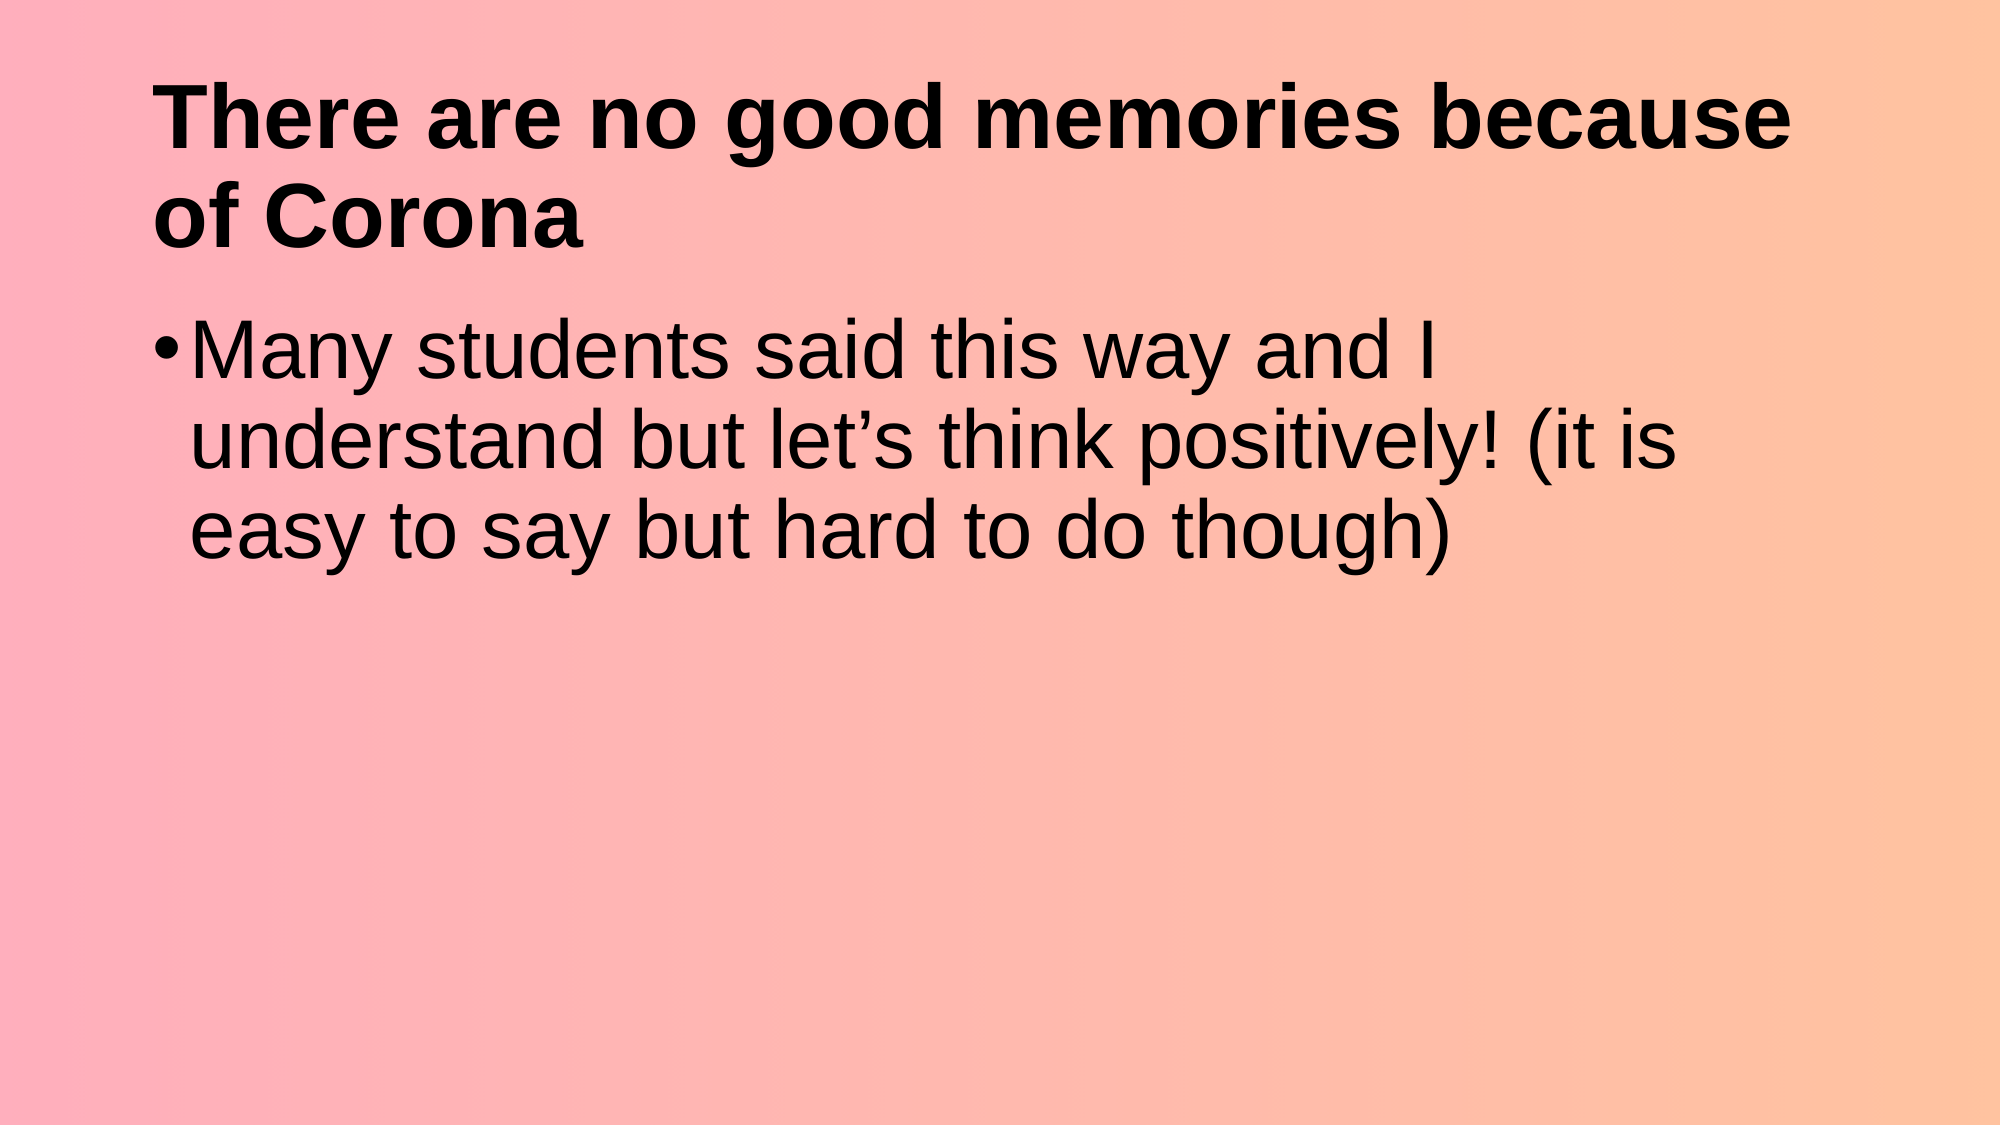

# There are no good memories because of Corona
Many students said this way and I understand but let’s think positively! (it is easy to say but hard to do though)